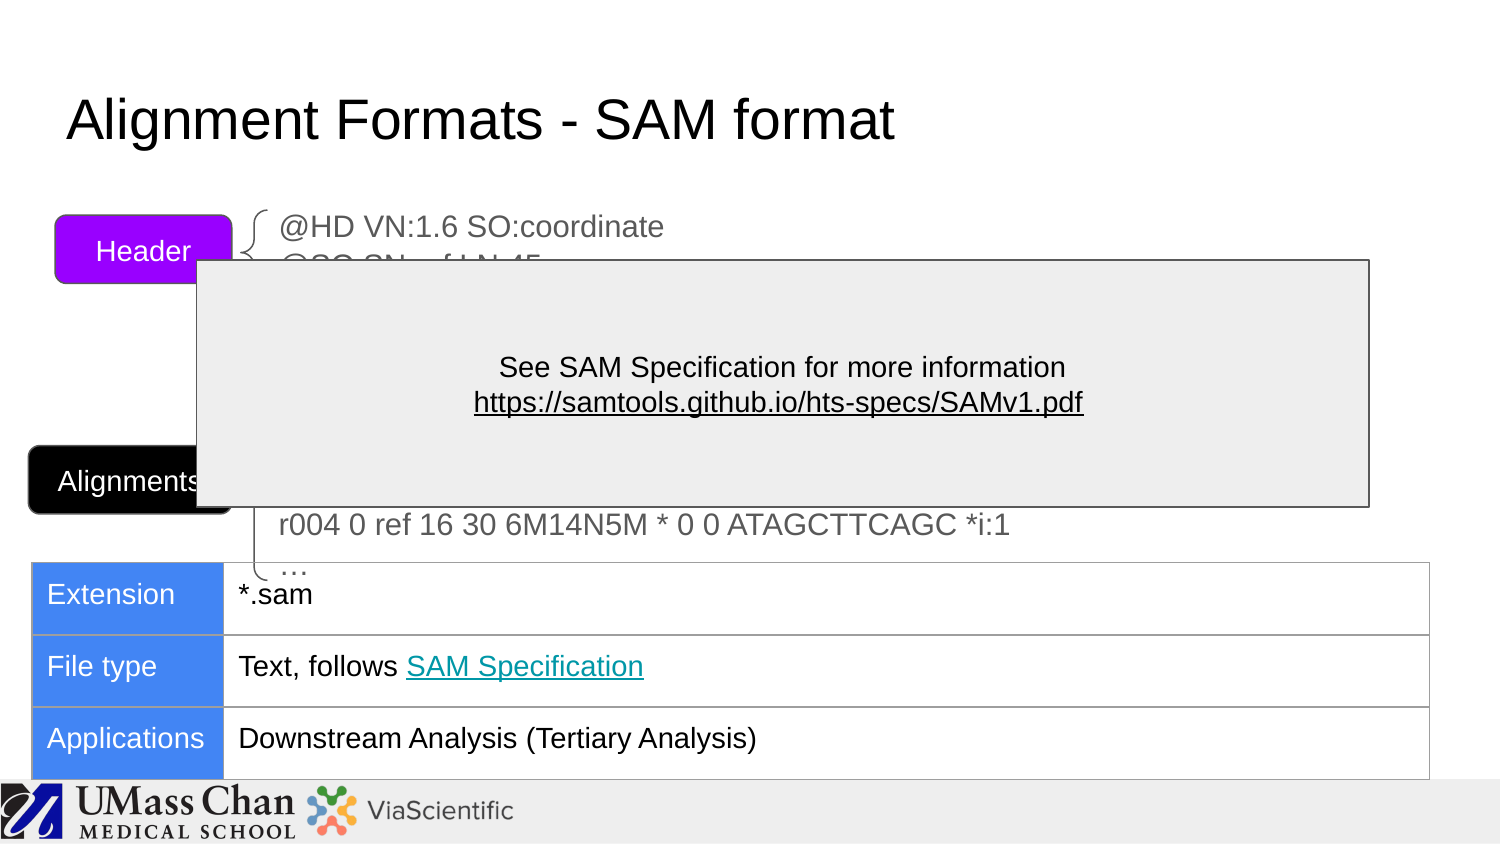

# Alignment Formats - SAM format
@HD VN:1.6 SO:coordinate
@SQ SN:ref LN:45
…
r001 99 ref 7 30 8M2I4M1D3M = 37 39 TTAGATAAAGGATACTG *
r002 0 ref 9 30 3S6M1P1I4M * 0 0 AAAAGATAAGGATA *
r003 0 ref 9 30 5S6M * 0 0 GCCTAAGCTAA * SA:Z:ref,29,-,6H5M,17,0;
r004 0 ref 16 30 6M14N5M * 0 0 ATAGCTTCAGC *i:1
…

Header
See SAM Specification for more information
https://samtools.github.io/hts-specs/SAMv1.pdf

Alignments
| Extension | \*.sam |
| --- | --- |
| File type | Text, follows SAM Specification |
| Applications | Downstream Analysis (Tertiary Analysis) |